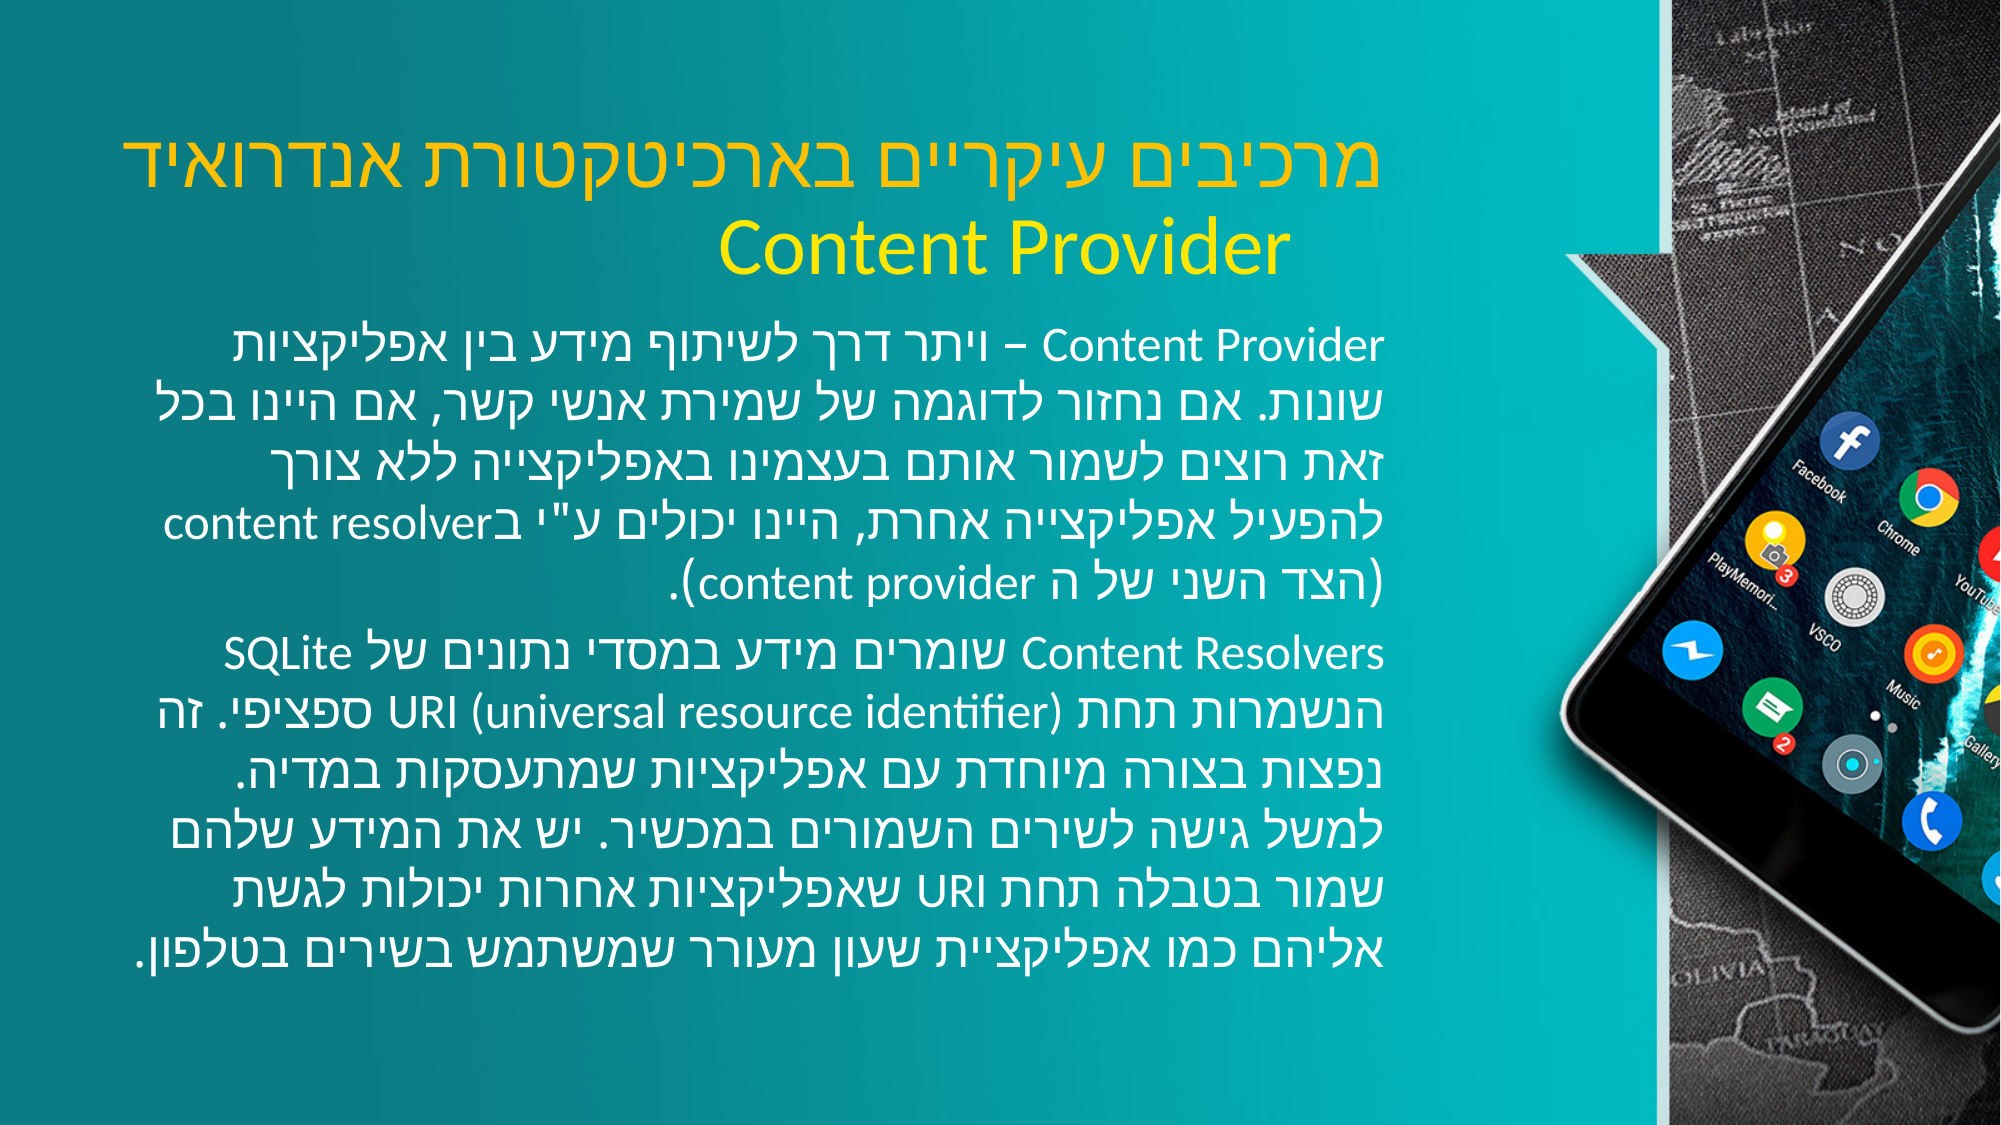

# מרכיבים עיקריים בארכיטקטורת אנדרואיד
Content Provider
Content Provider – ויתר דרך לשיתוף מידע בין אפליקציות שונות. אם נחזור לדוגמה של שמירת אנשי קשר, אם היינו בכל זאת רוצים לשמור אותם בעצמינו באפליקצייה ללא צורך להפעיל אפליקצייה אחרת, היינו יכולים ע"י בcontent resolver (הצד השני של ה content provider).
Content Resolvers שומרים מידע במסדי נתונים של SQLite הנשמרות תחת URI (universal resource identifier) ספציפי. זה נפצות בצורה מיוחדת עם אפליקציות שמתעסקות במדיה. למשל גישה לשירים השמורים במכשיר. יש את המידע שלהם שמור בטבלה תחת URI שאפליקציות אחרות יכולות לגשת אליהם כמו אפליקציית שעון מעורר שמשתמש בשירים בטלפון.